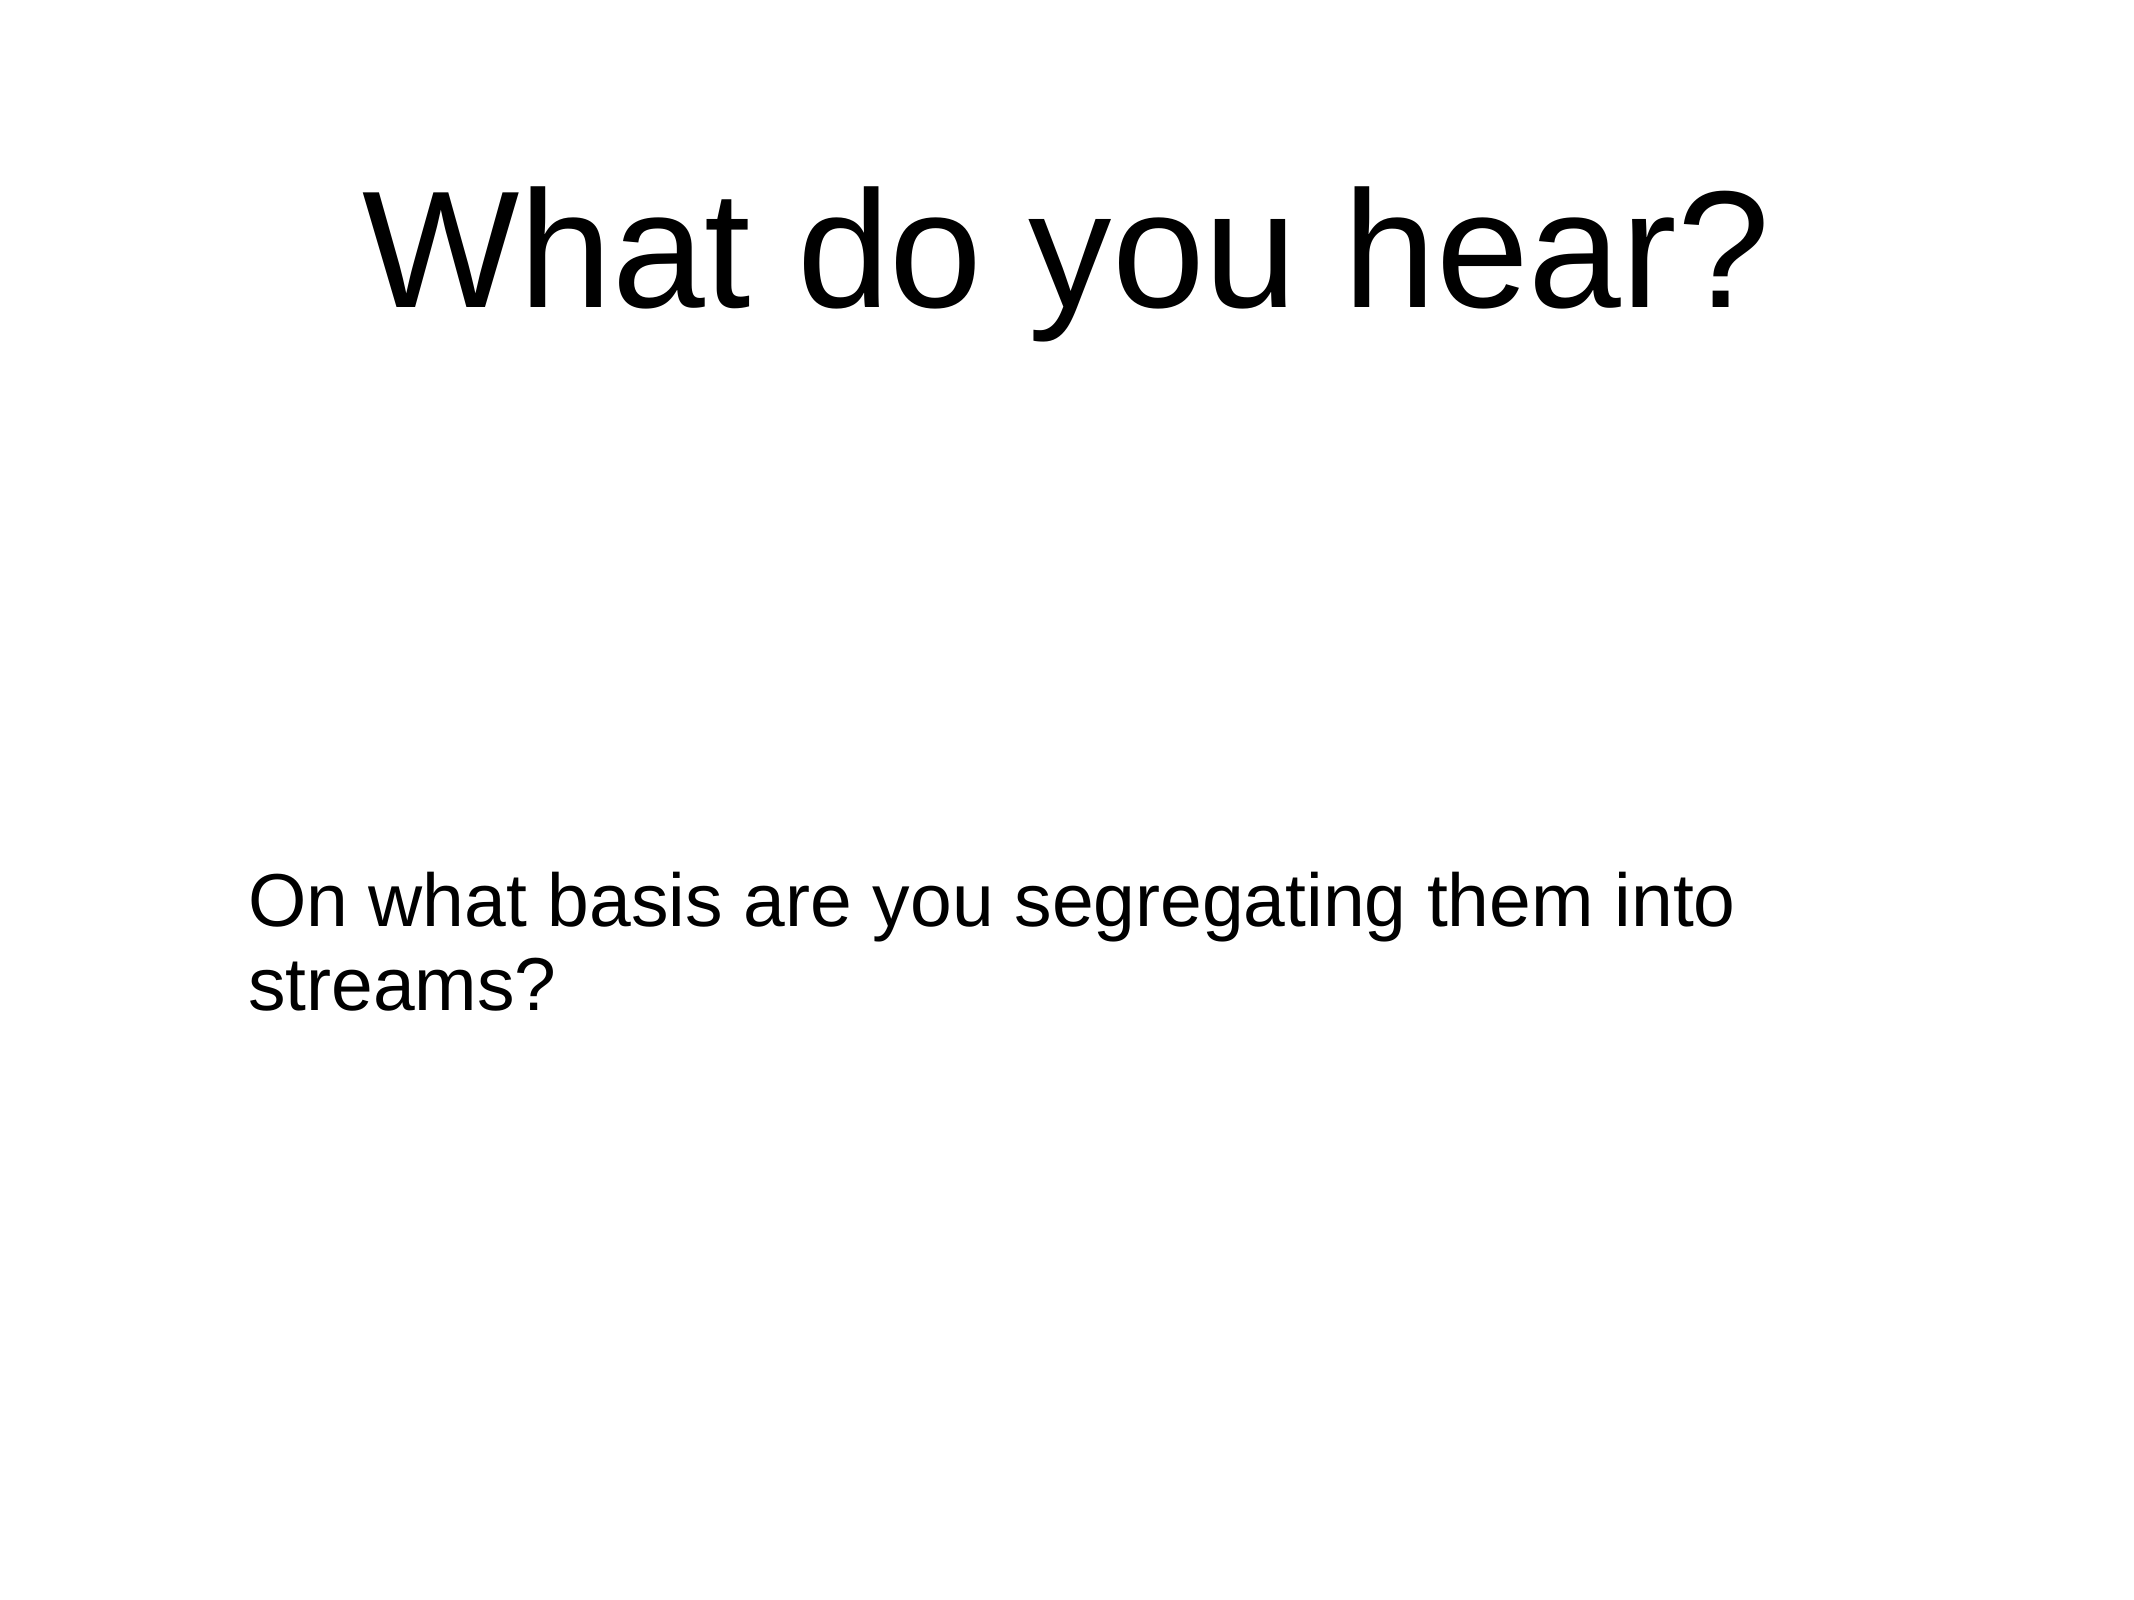

What do you hear?
On what basis are you segregating them into streams?